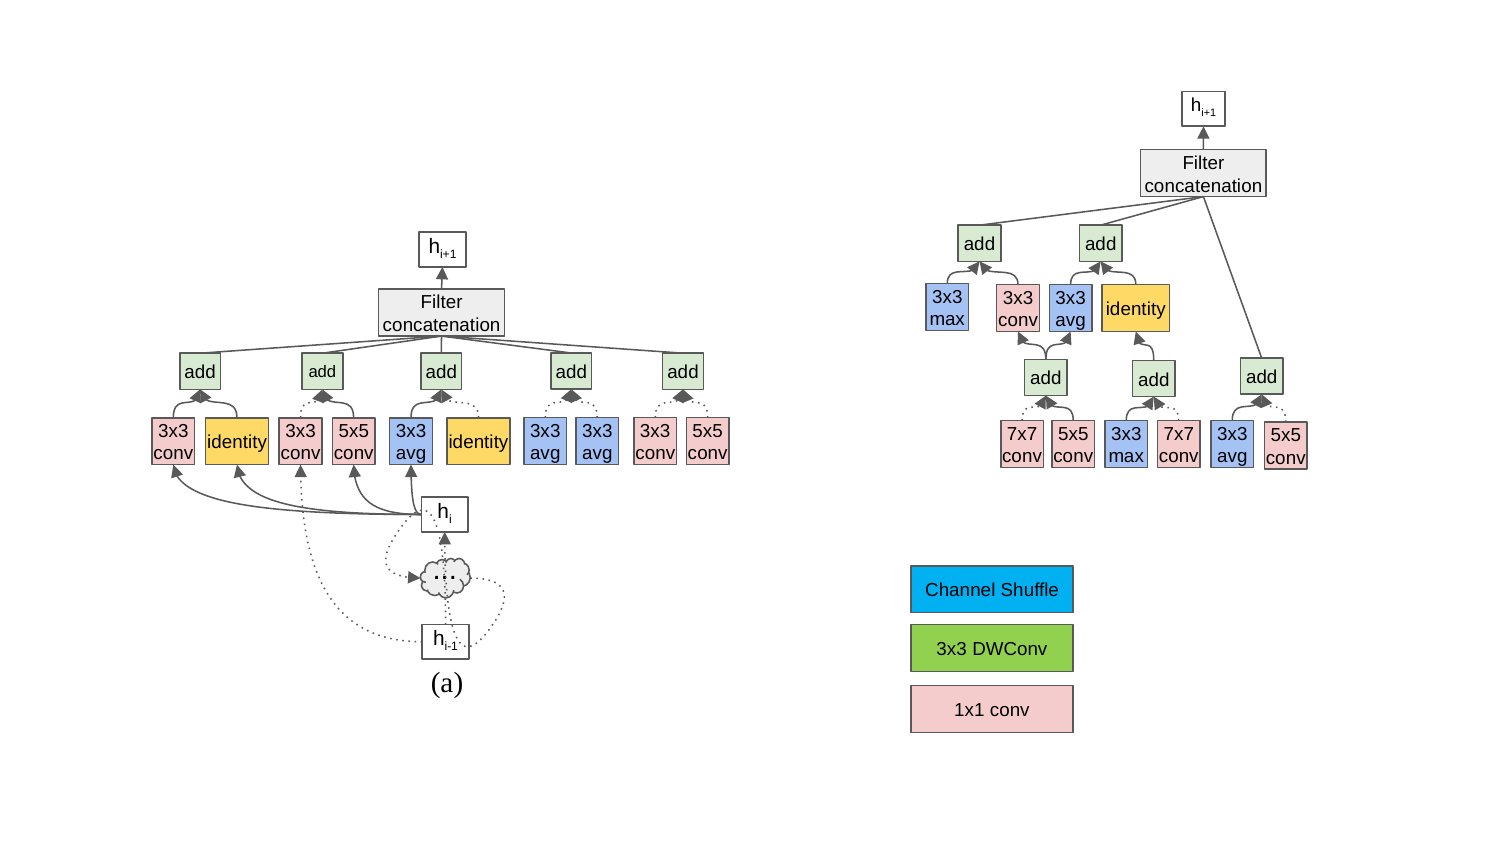

hi+1
Filter concatenation
add
add
hi+1
3x3 max
3x3 conv
3x3 avg
identity
Filter concatenation
add
add
add
add
add
add
add
add
3x3 avg
3x3 avg
3x3 conv
5x5 conv
3x3 conv
identity
3x3 conv
5x5 conv
3x3 avg
identity
3x3 max
7x7 conv
7x7 conv
5x5 conv
3x3 avg
5x5 conv
hi
...

Channel Shuffle
3x3 DWConv
hi-1
(a)
1x1 conv